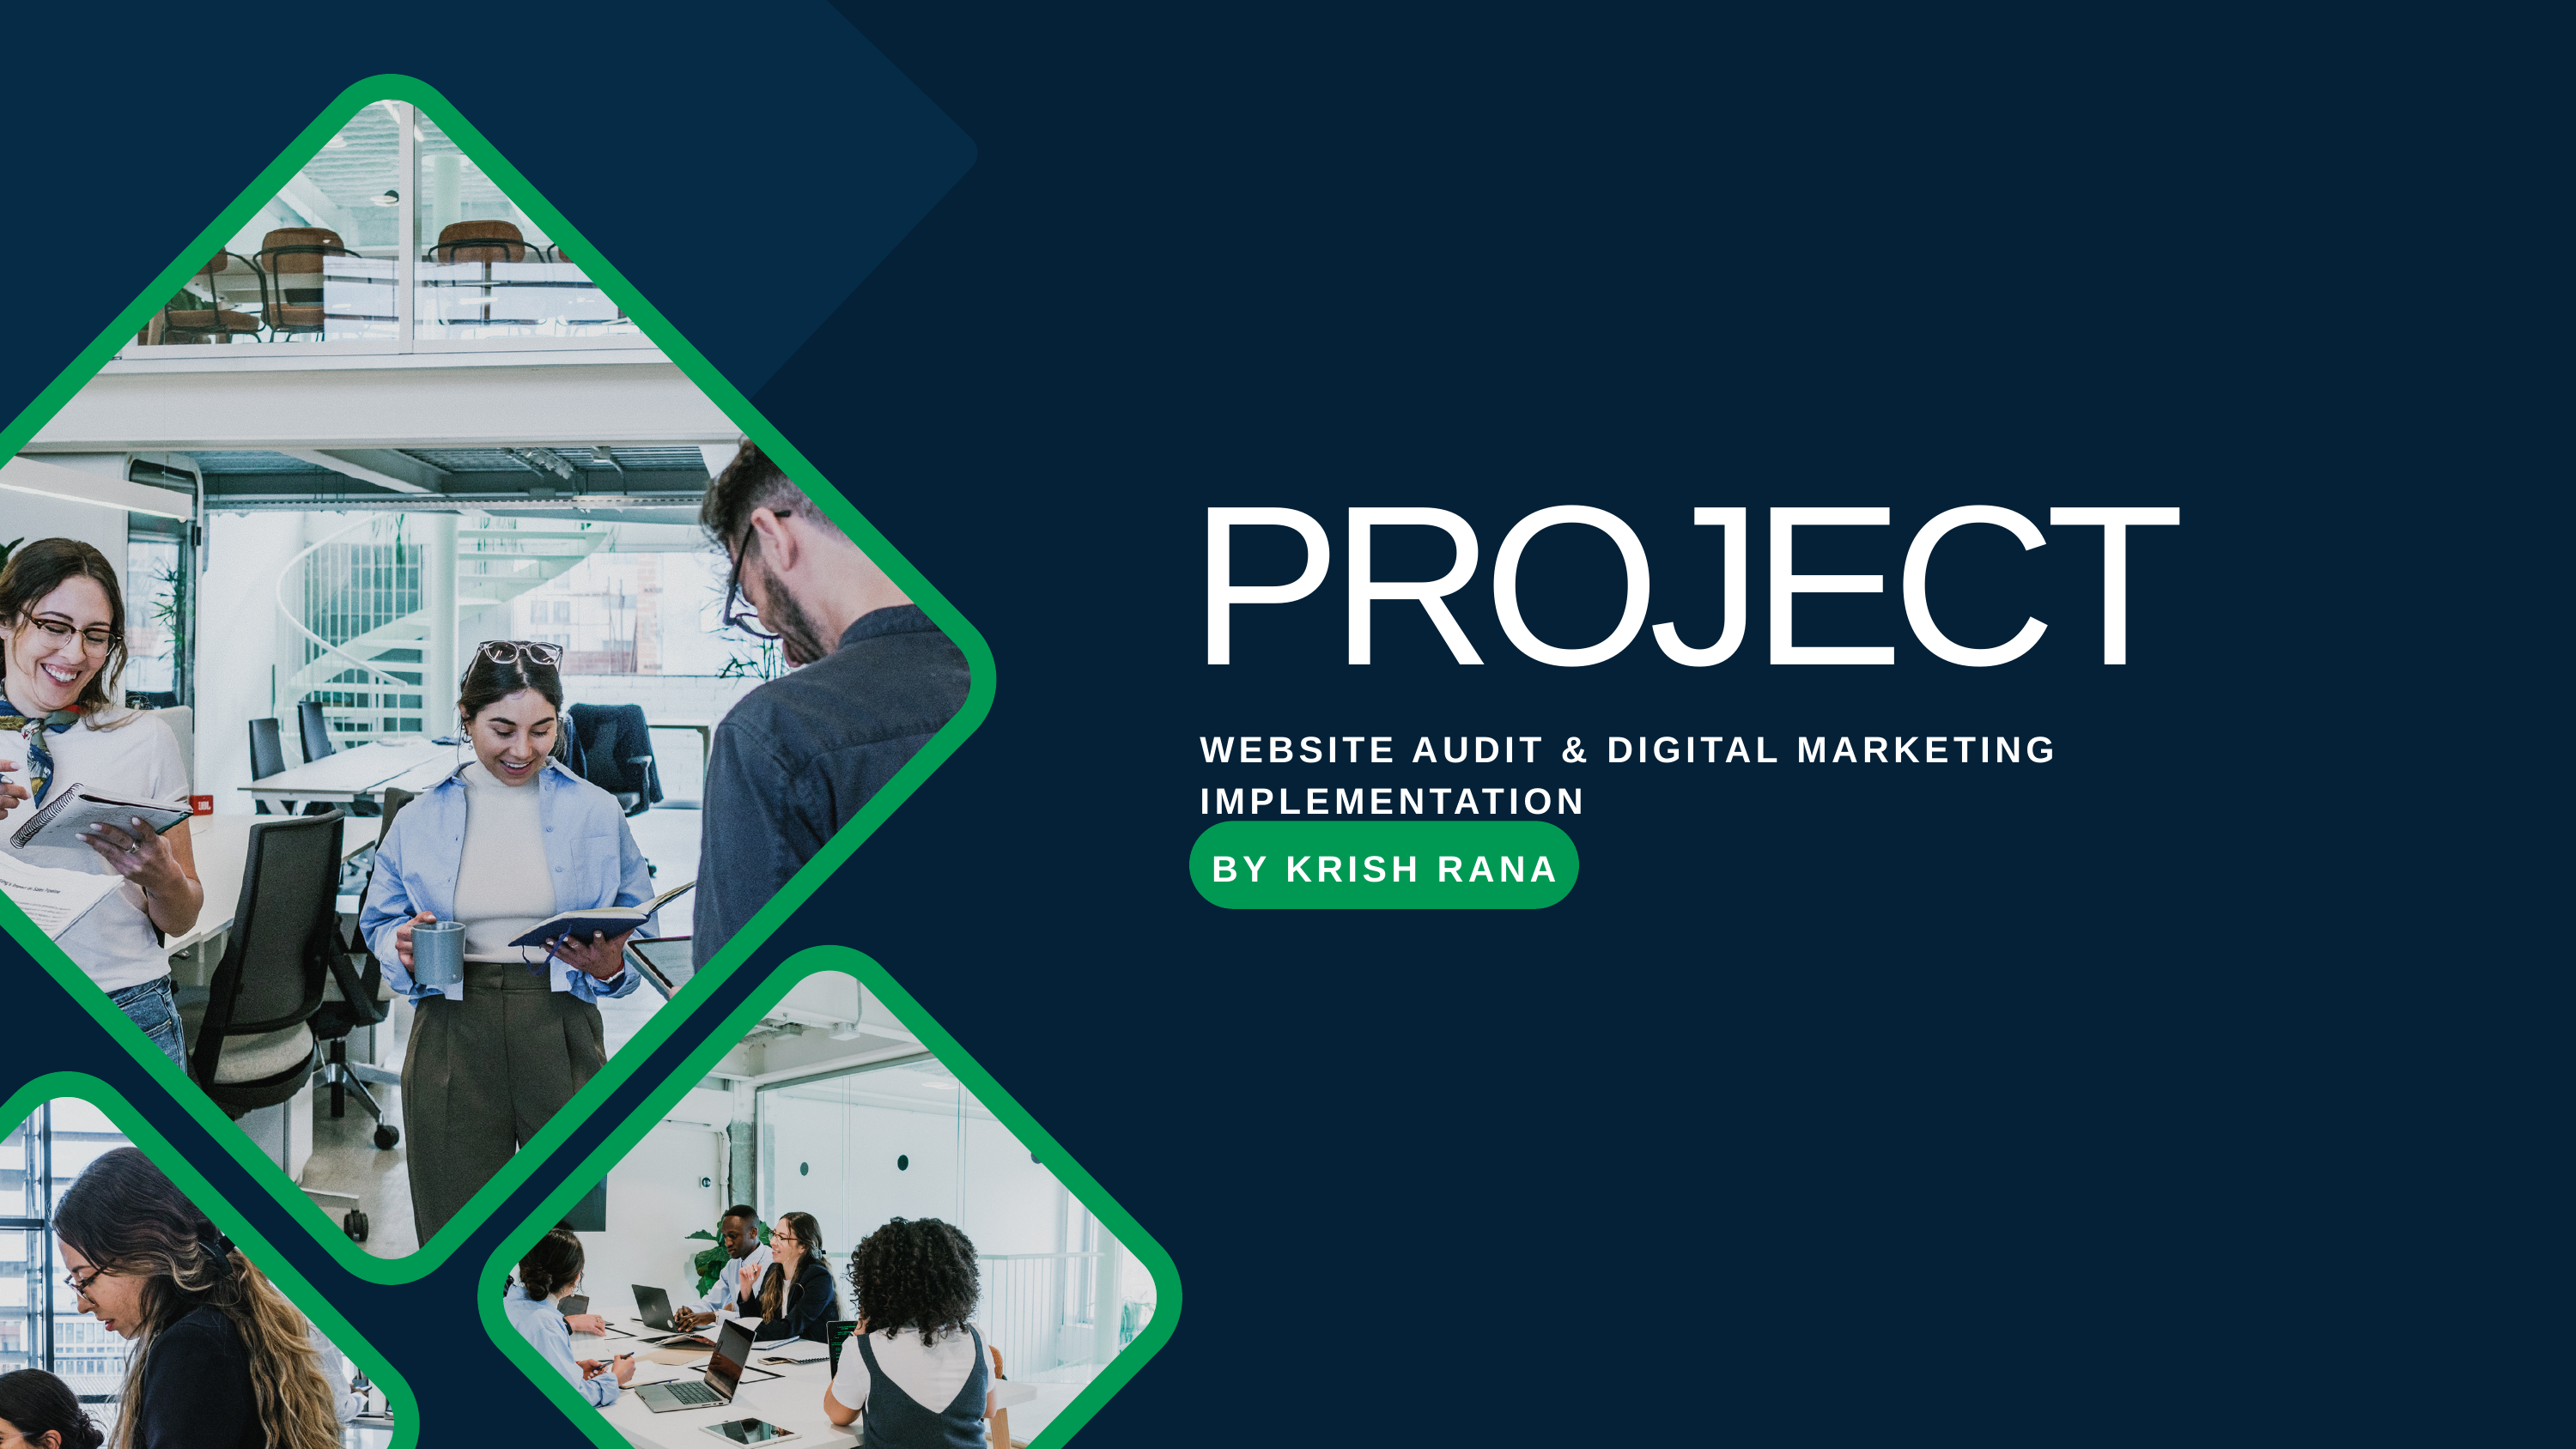

PROJECT
WEBSITE AUDIT & DIGITAL MARKETING IMPLEMENTATION

BY KRISH RANA